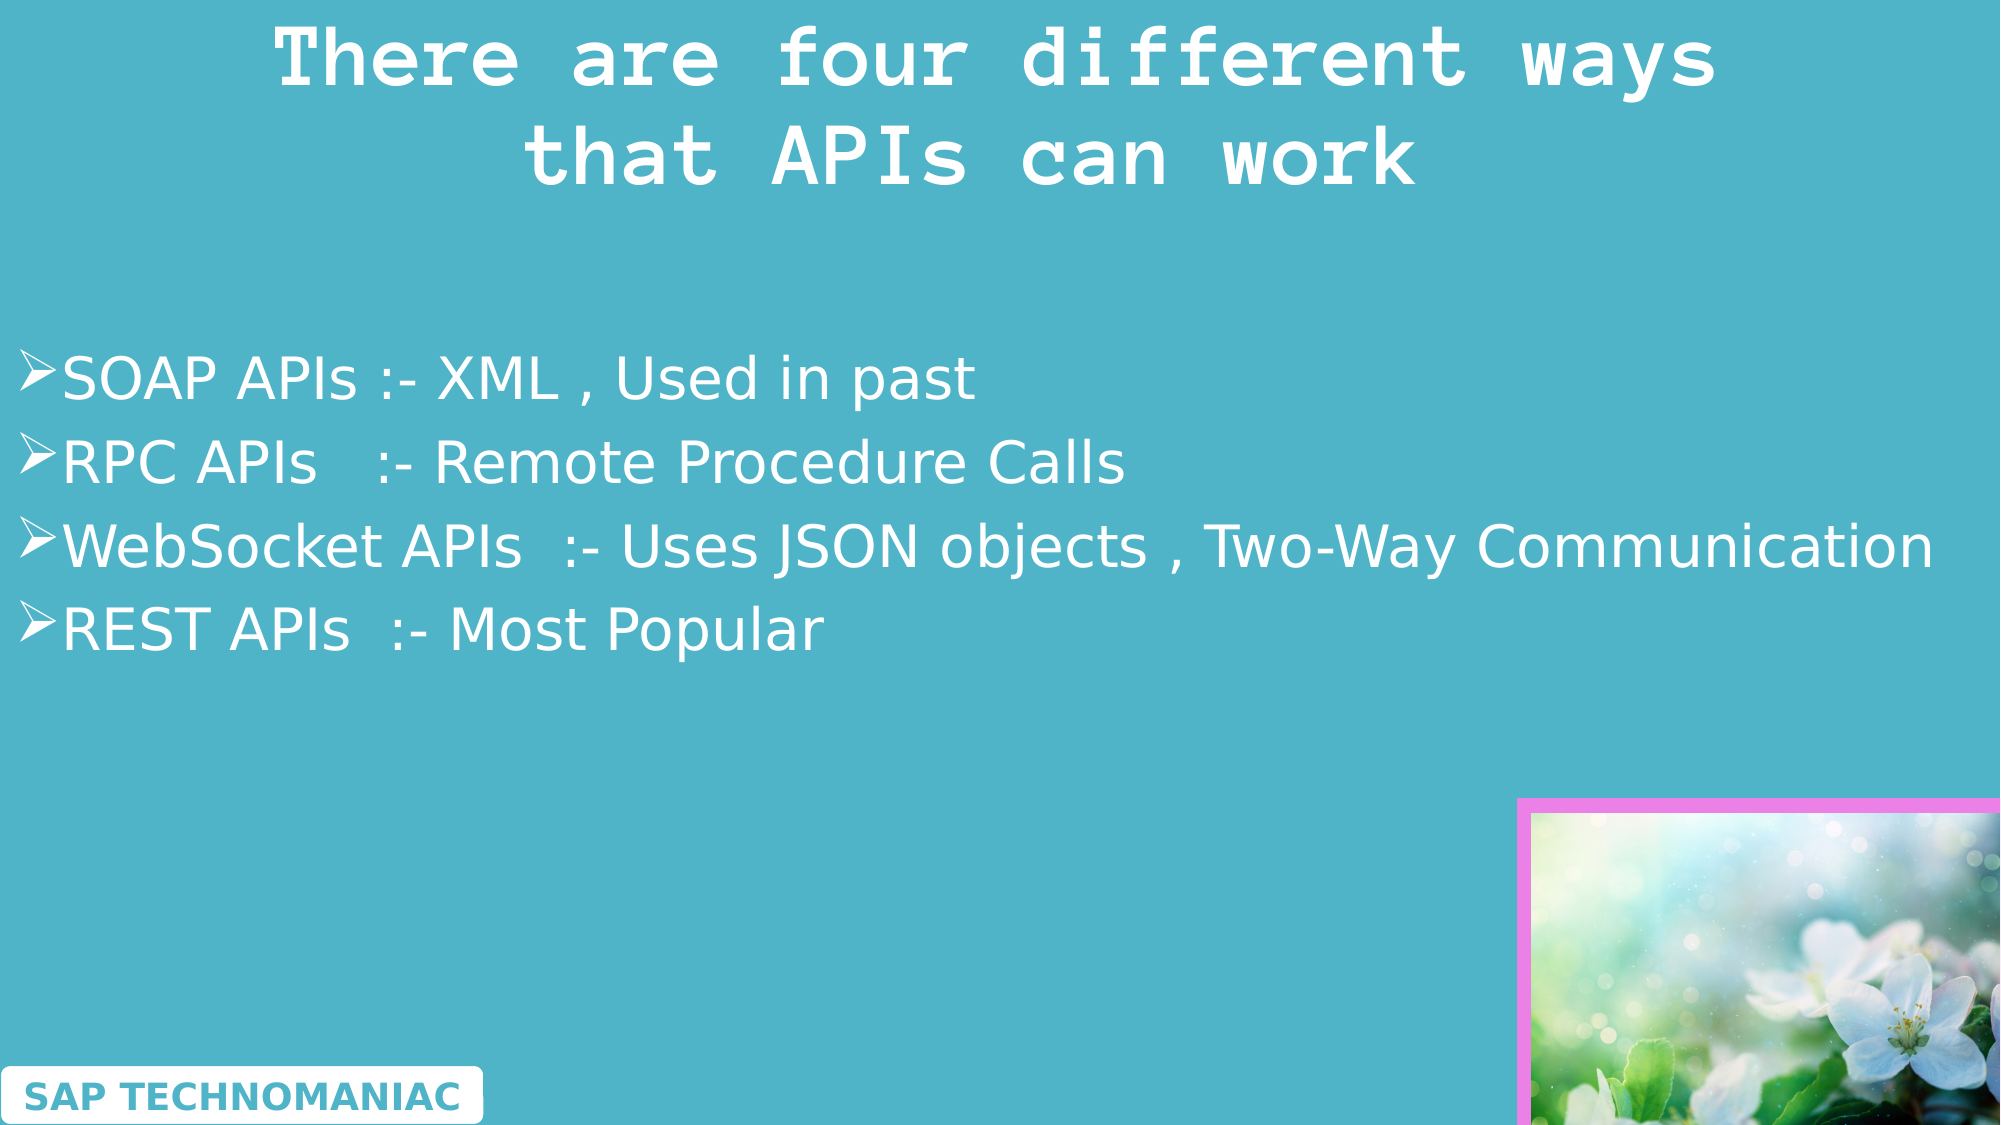

# There are four different ways that APIs can work
SOAP APIs :- XML , Used in past
RPC APIs   :- Remote Procedure Calls
WebSocket APIs  :- Uses JSON objects , Two-Way Communication
REST APIs  :- Most Popular